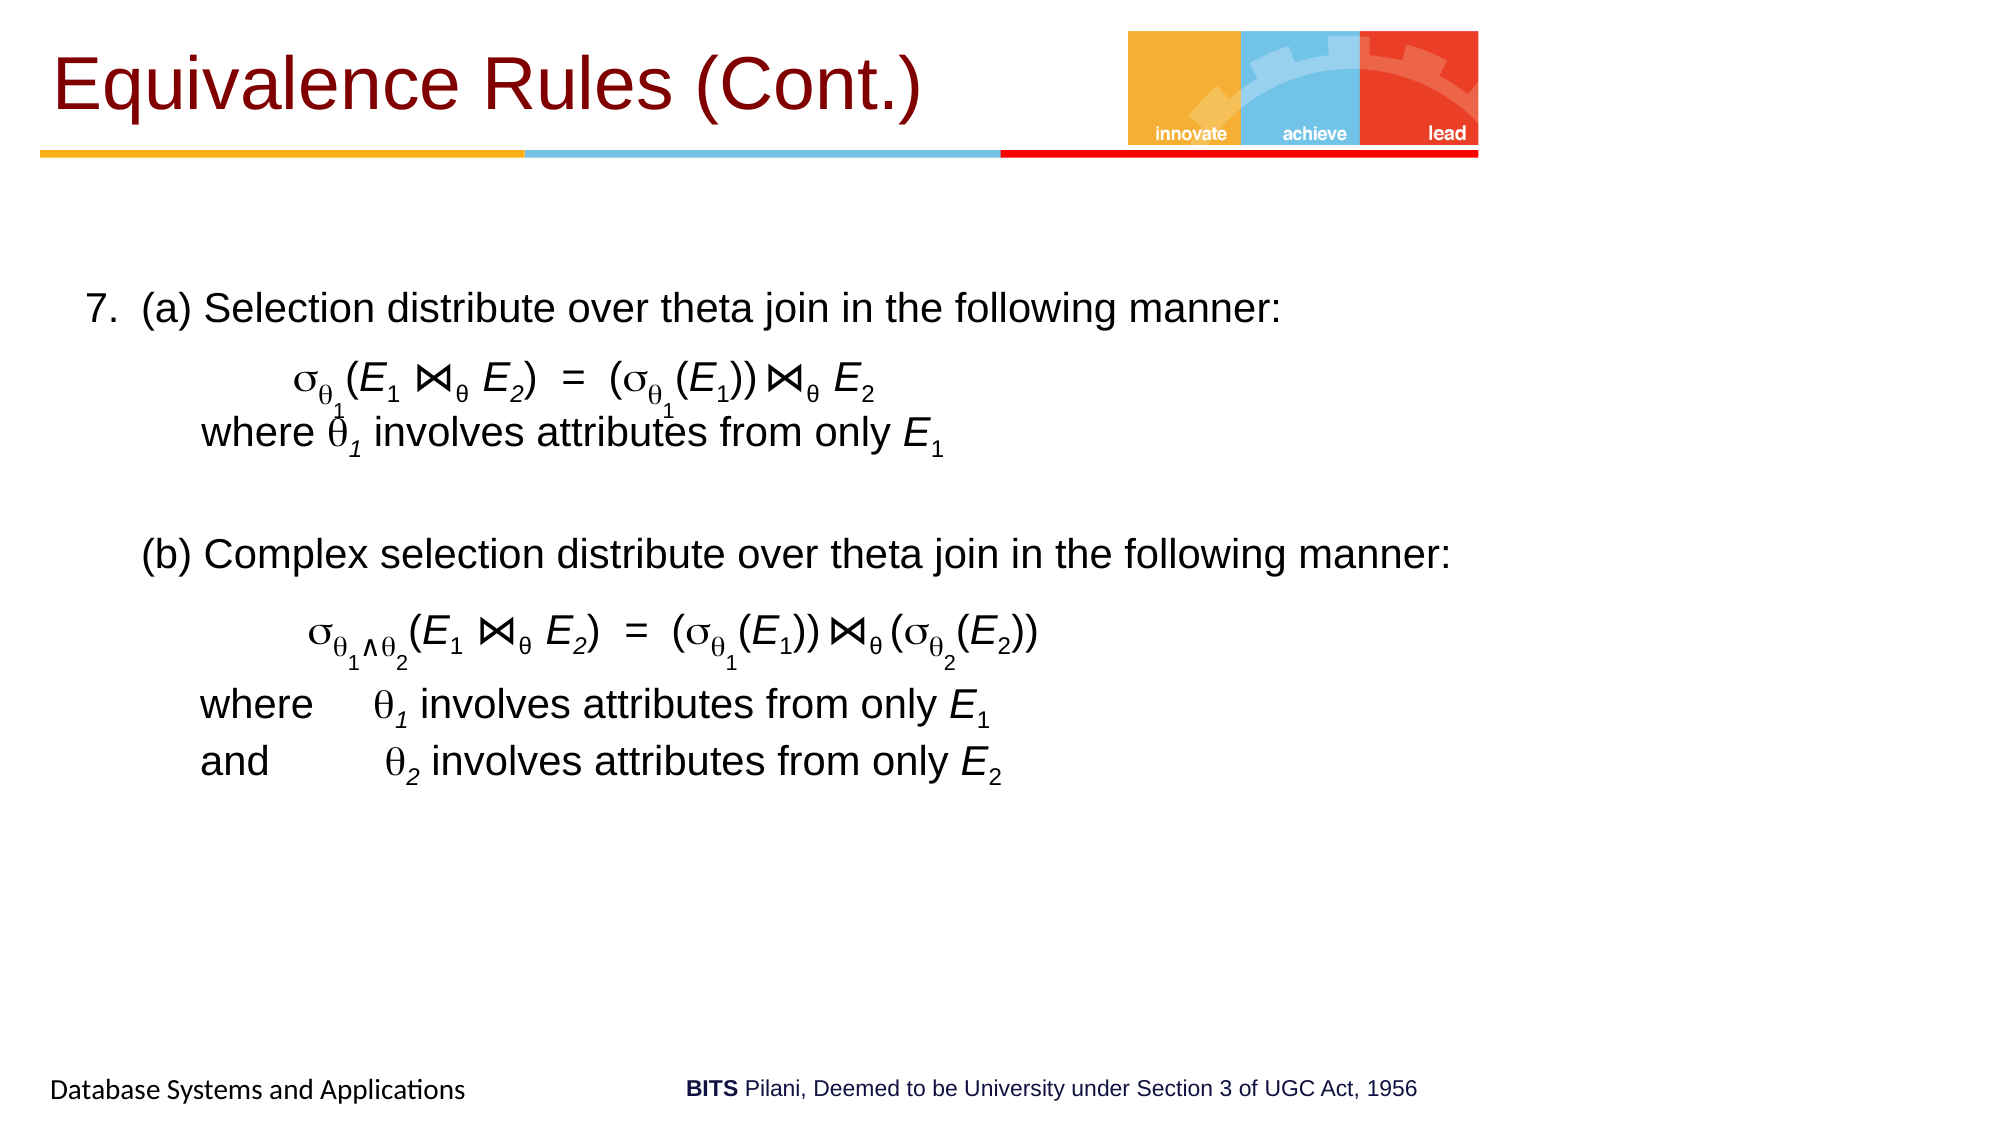

# Equivalence Rules (Cont.)
7.	(a) Selection distribute over theta join in the following manner:
		σθ1(E1  ⋈θ  E2)  =  (σθ1(E1)) ⋈θ  E2
	where θ1 involves attributes from only E1
	(b) Complex selection distribute over theta join in the following manner:
		 σθ1∧θ2(E1  ⋈θ  E2)  =  (σθ1(E1)) ⋈θ (σθ2(E2))
	where	  θ1 involves attributes from only E1
and	   θ2 involves attributes from only E2